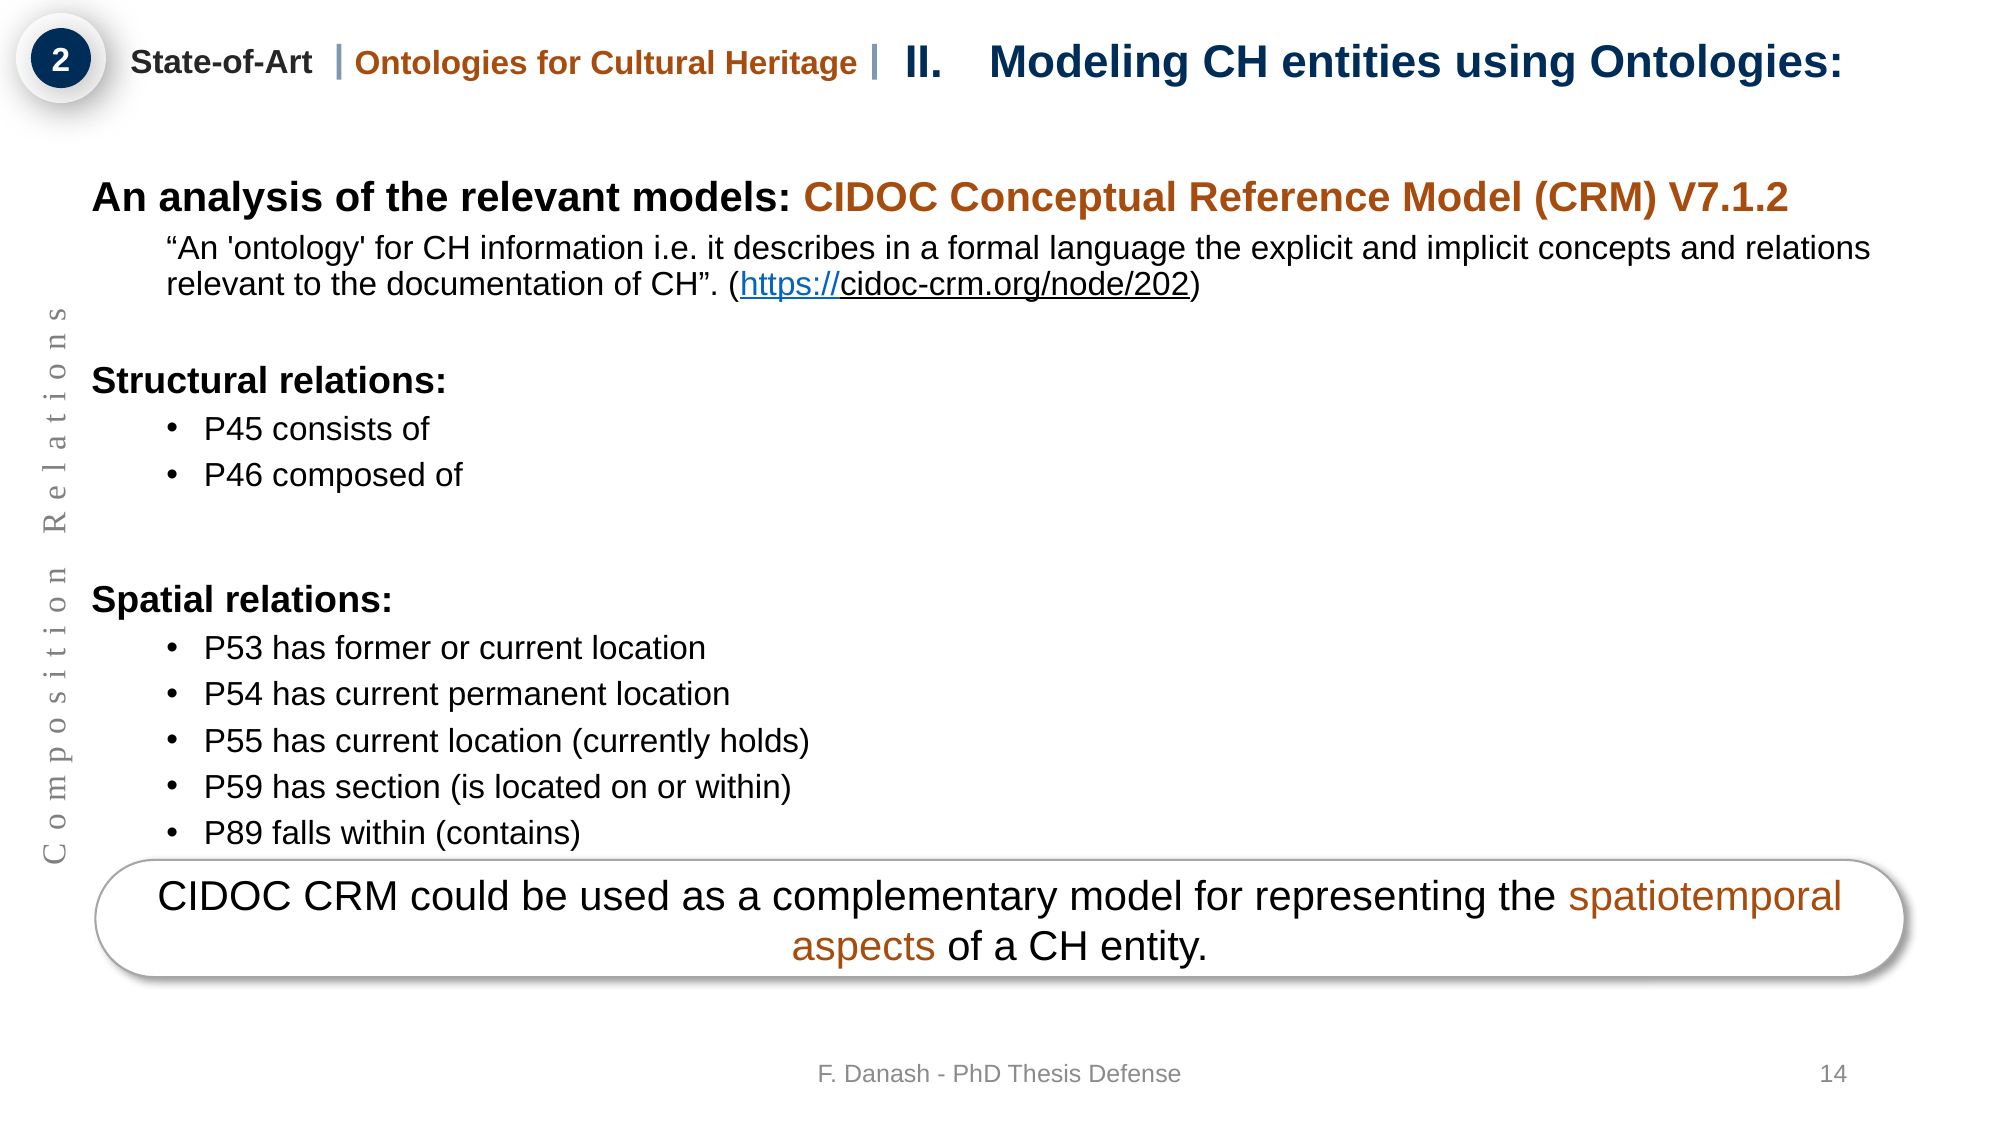

Modeling CH entities using Ontologies:

2
State-of-Art
Ontologies for Cultural Heritage
An analysis of the relevant models: CIDOC Conceptual Reference Model (CRM) V7.1.2
“An 'ontology' for CH information i.e. it describes in a formal language the explicit and implicit concepts and relations relevant to the documentation of CH”. (https://cidoc-crm.org/node/202)

Structural relations:
P45 consists of
P46 composed of

Spatial relations:
P53 has former or current location
P54 has current permanent location
P55 has current location (currently holds)
P59 has section (is located on or within)
P89 falls within (contains)
Composition Relations
CIDOC CRM could be used as a complementary model for representing the spatiotemporal aspects of a CH entity.
F. Danash - PhD Thesis Defense
14